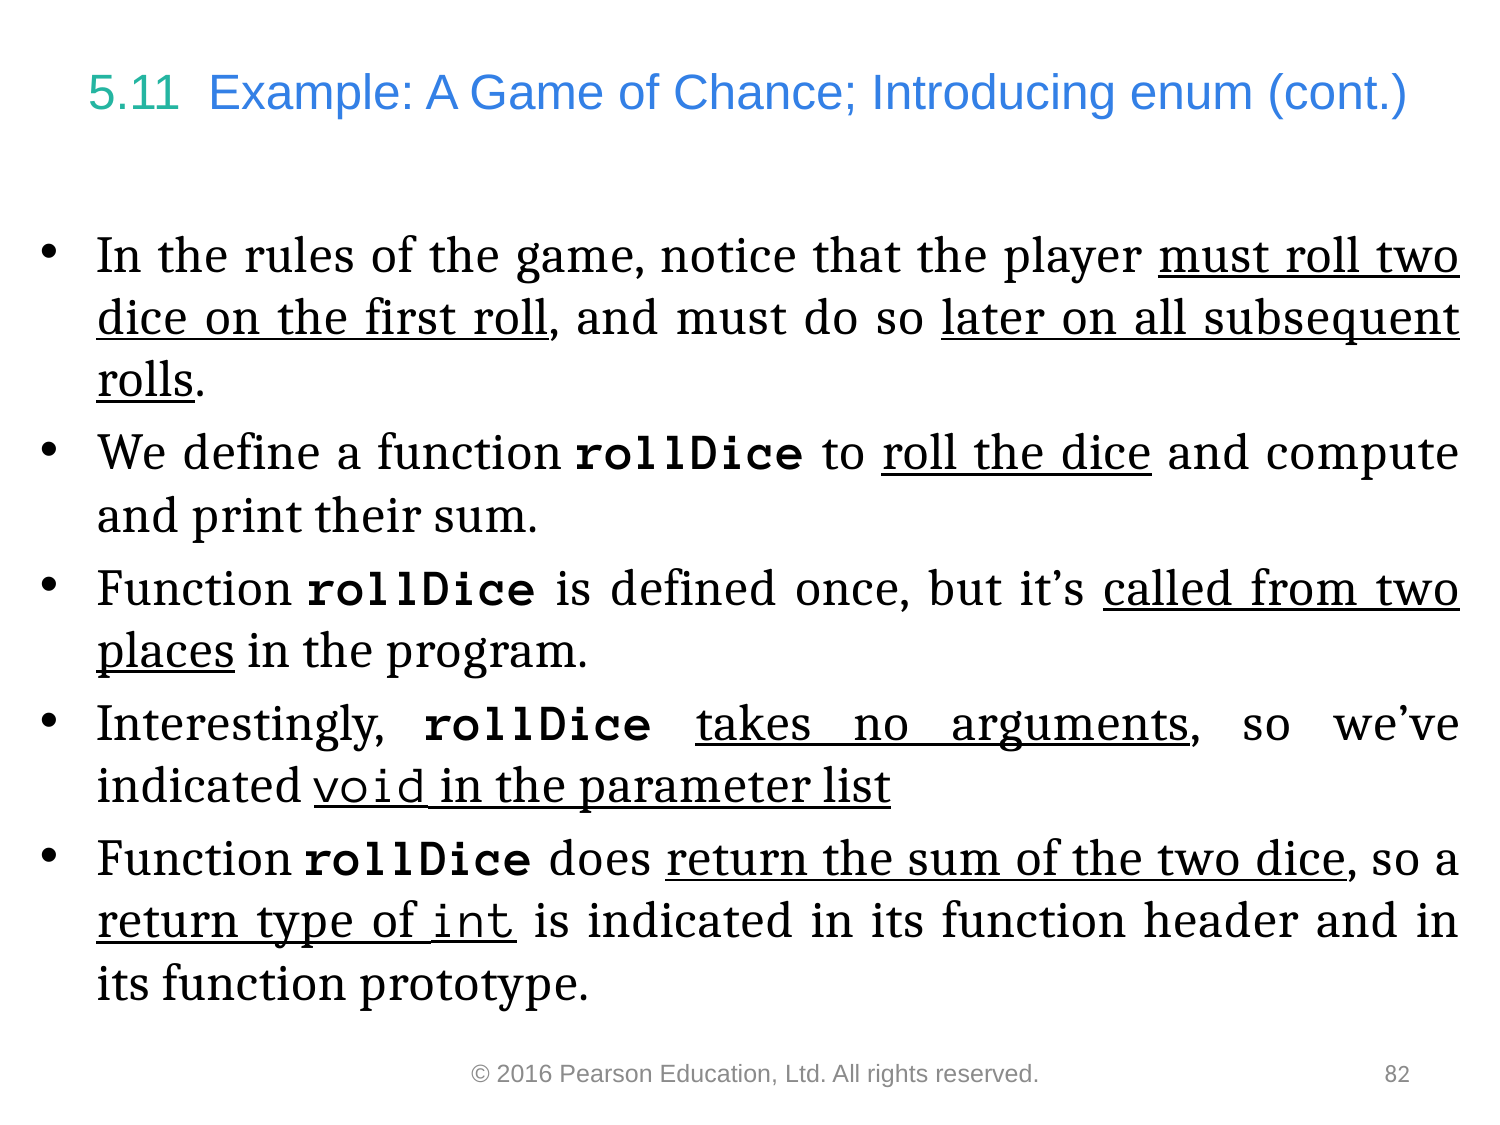

# 5.11  Example: A Game of Chance; Introducing enum (cont.)
In the rules of the game, notice that the player must roll two dice on the first roll, and must do so later on all subsequent rolls.
We define a function rollDice to roll the dice and compute and print their sum.
Function rollDice is defined once, but it’s called from two places in the program.
Interestingly, rollDice takes no arguments, so we’ve indicated void in the parameter list
Function rollDice does return the sum of the two dice, so a return type of int is indicated in its function header and in its function prototype.
© 2016 Pearson Education, Ltd. All rights reserved.
82